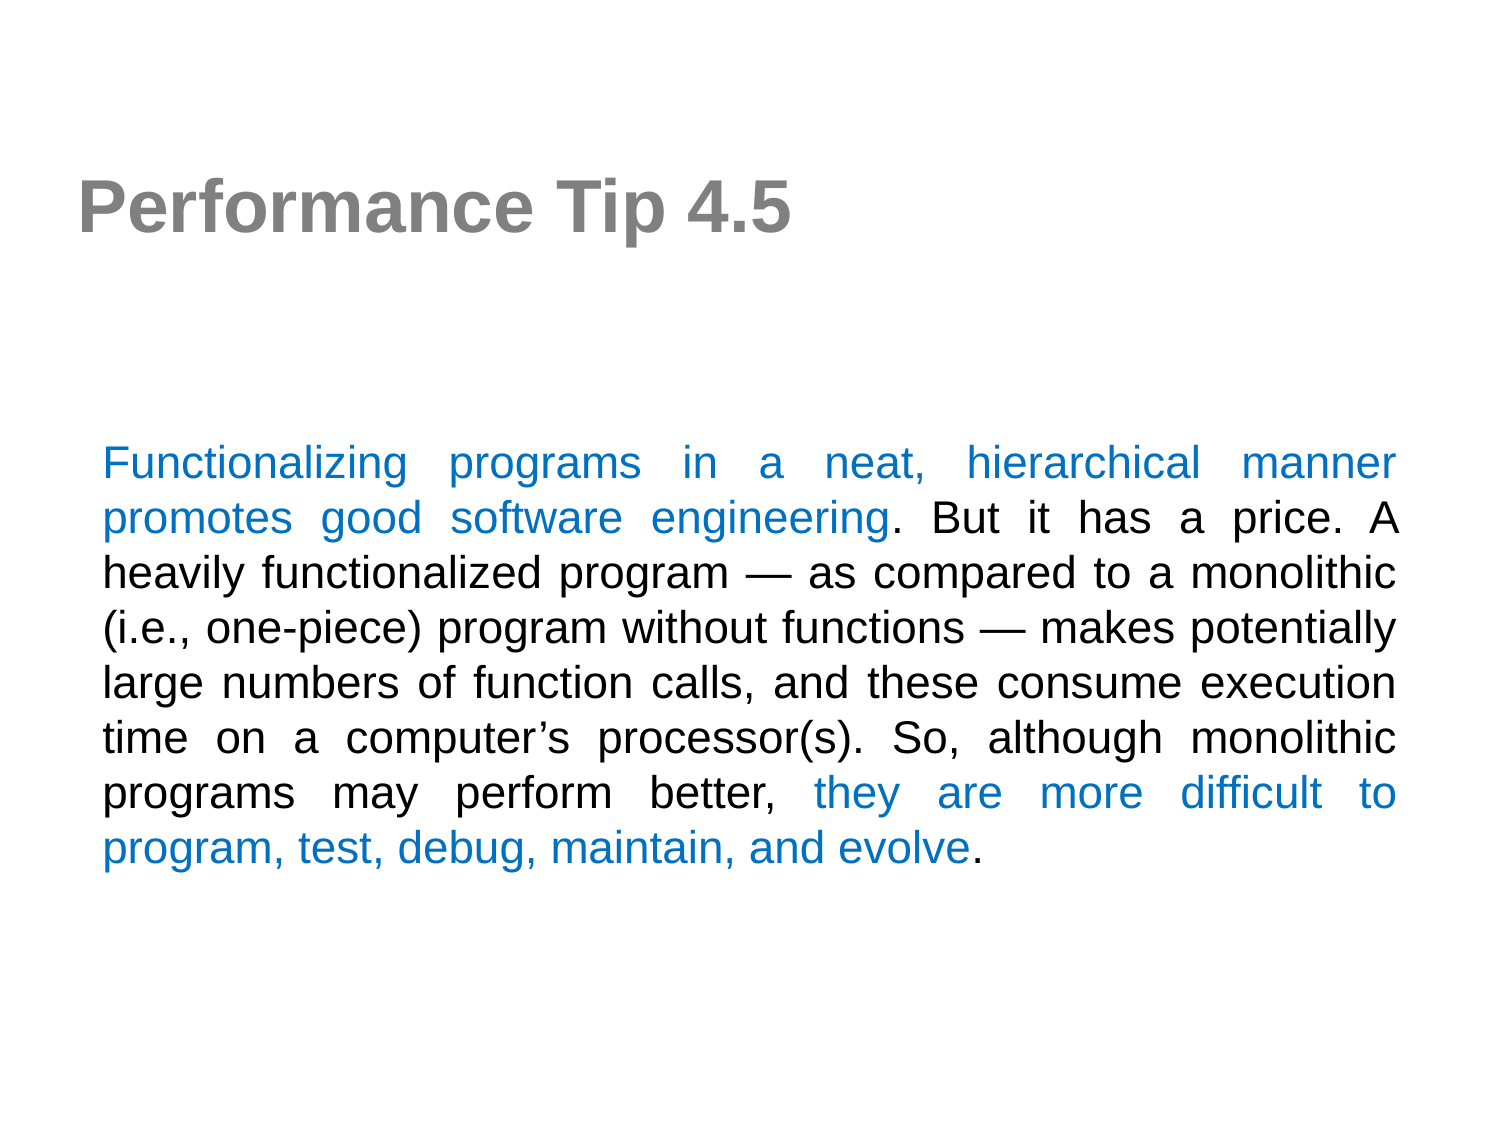

# Performance Tip 4.5
Functionalizing programs in a neat, hierarchical manner promotes good software engineering. But it has a price. A heavily functionalized program — as compared to a monolithic (i.e., one-piece) program without functions — makes potentially large numbers of function calls, and these consume execution time on a computer’s processor(s). So, although monolithic programs may perform better, they are more difficult to program, test, debug, maintain, and evolve.